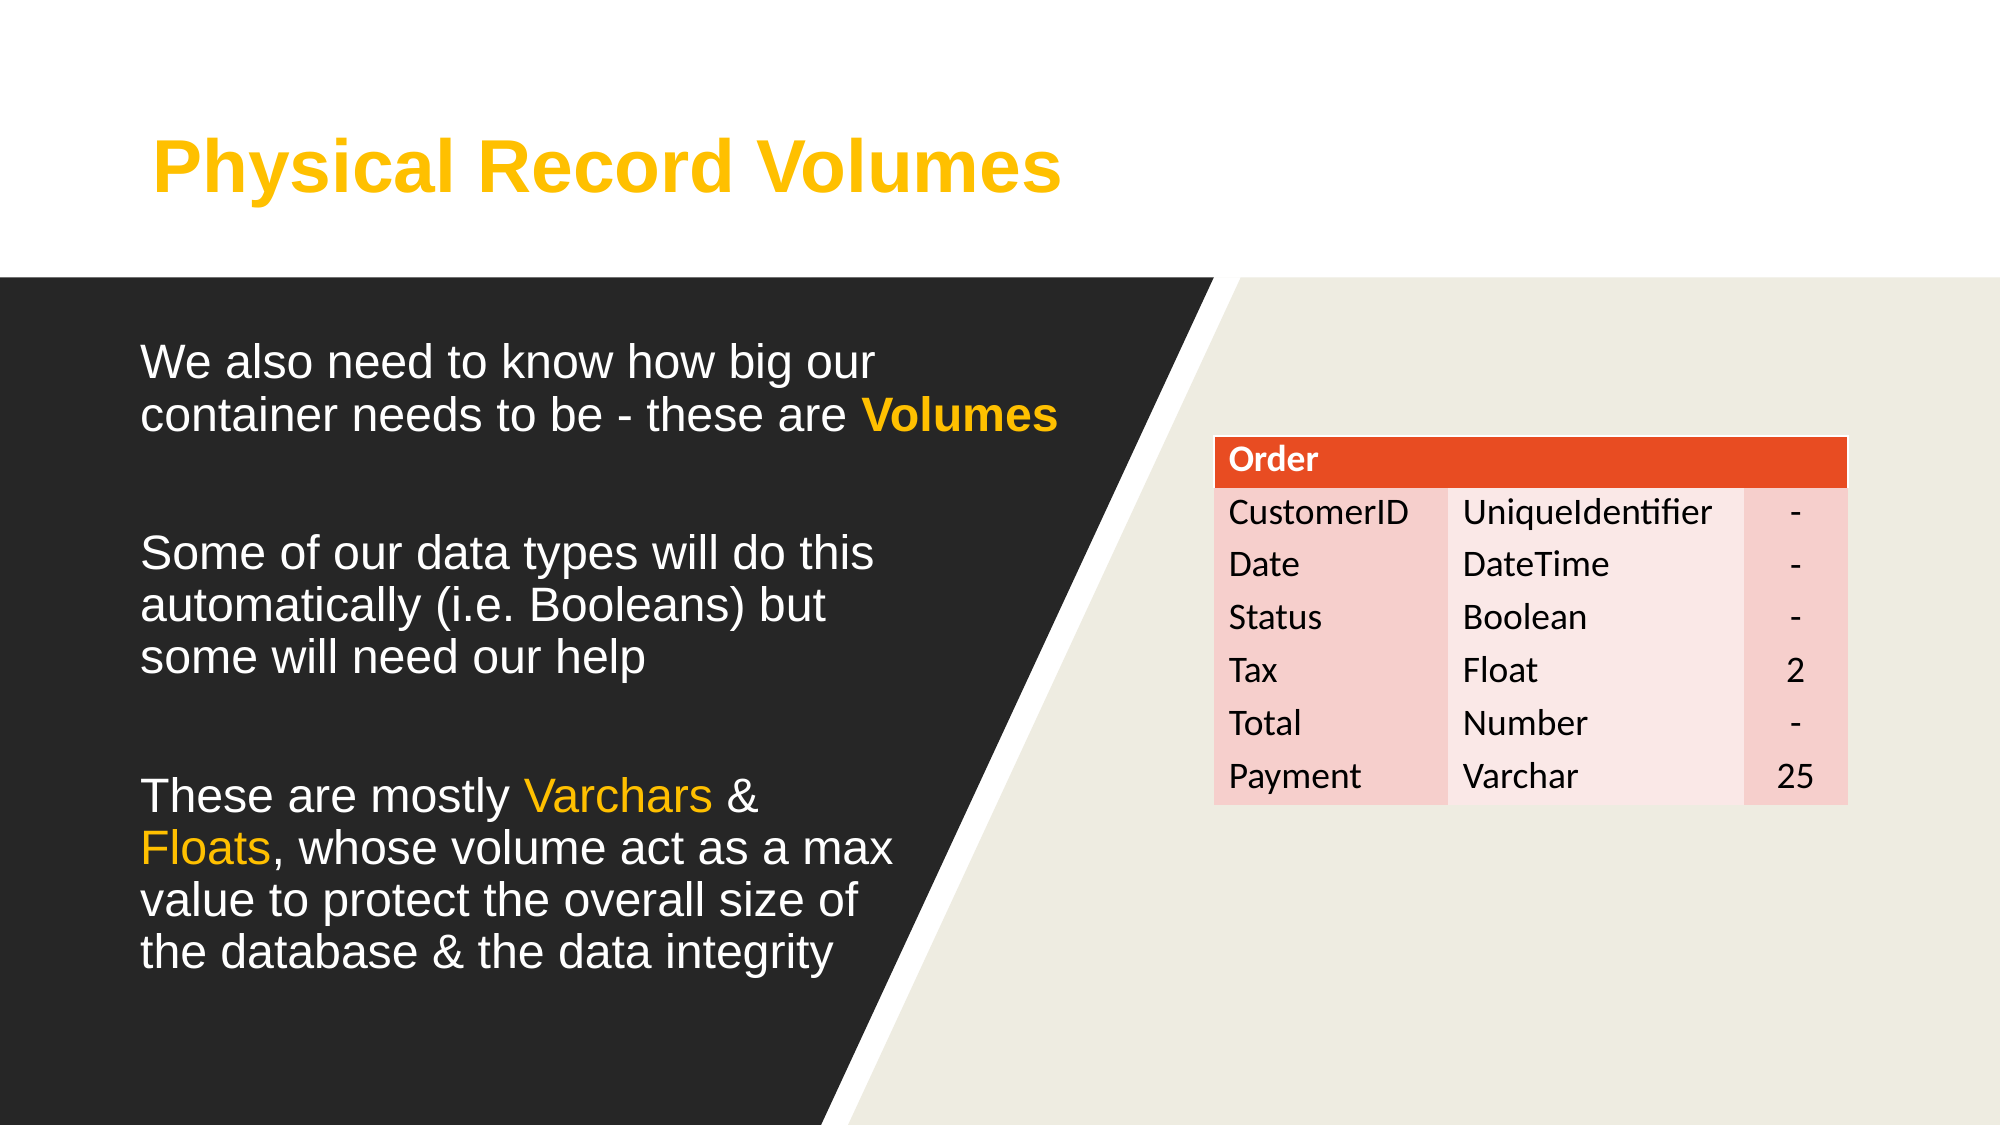

# Physical Record Volumes

We also need to know how big our container needs to be - these are Volumes

Some of our data types will do this automatically (i.e. Booleans) but
some will need our help

These are mostly Varchars &
Floats, whose volume act as a max
value to protect the overall size of
the database & the data integrity

| Order |  |  |
| --- | --- | --- |
| CustomerID | UniqueIdentifier | - |
| Date | DateTime | - |
| Status | Boolean | - |
| Tax | Float | 2 |
| Total | Number | - |
| Payment | Varchar | 25 |